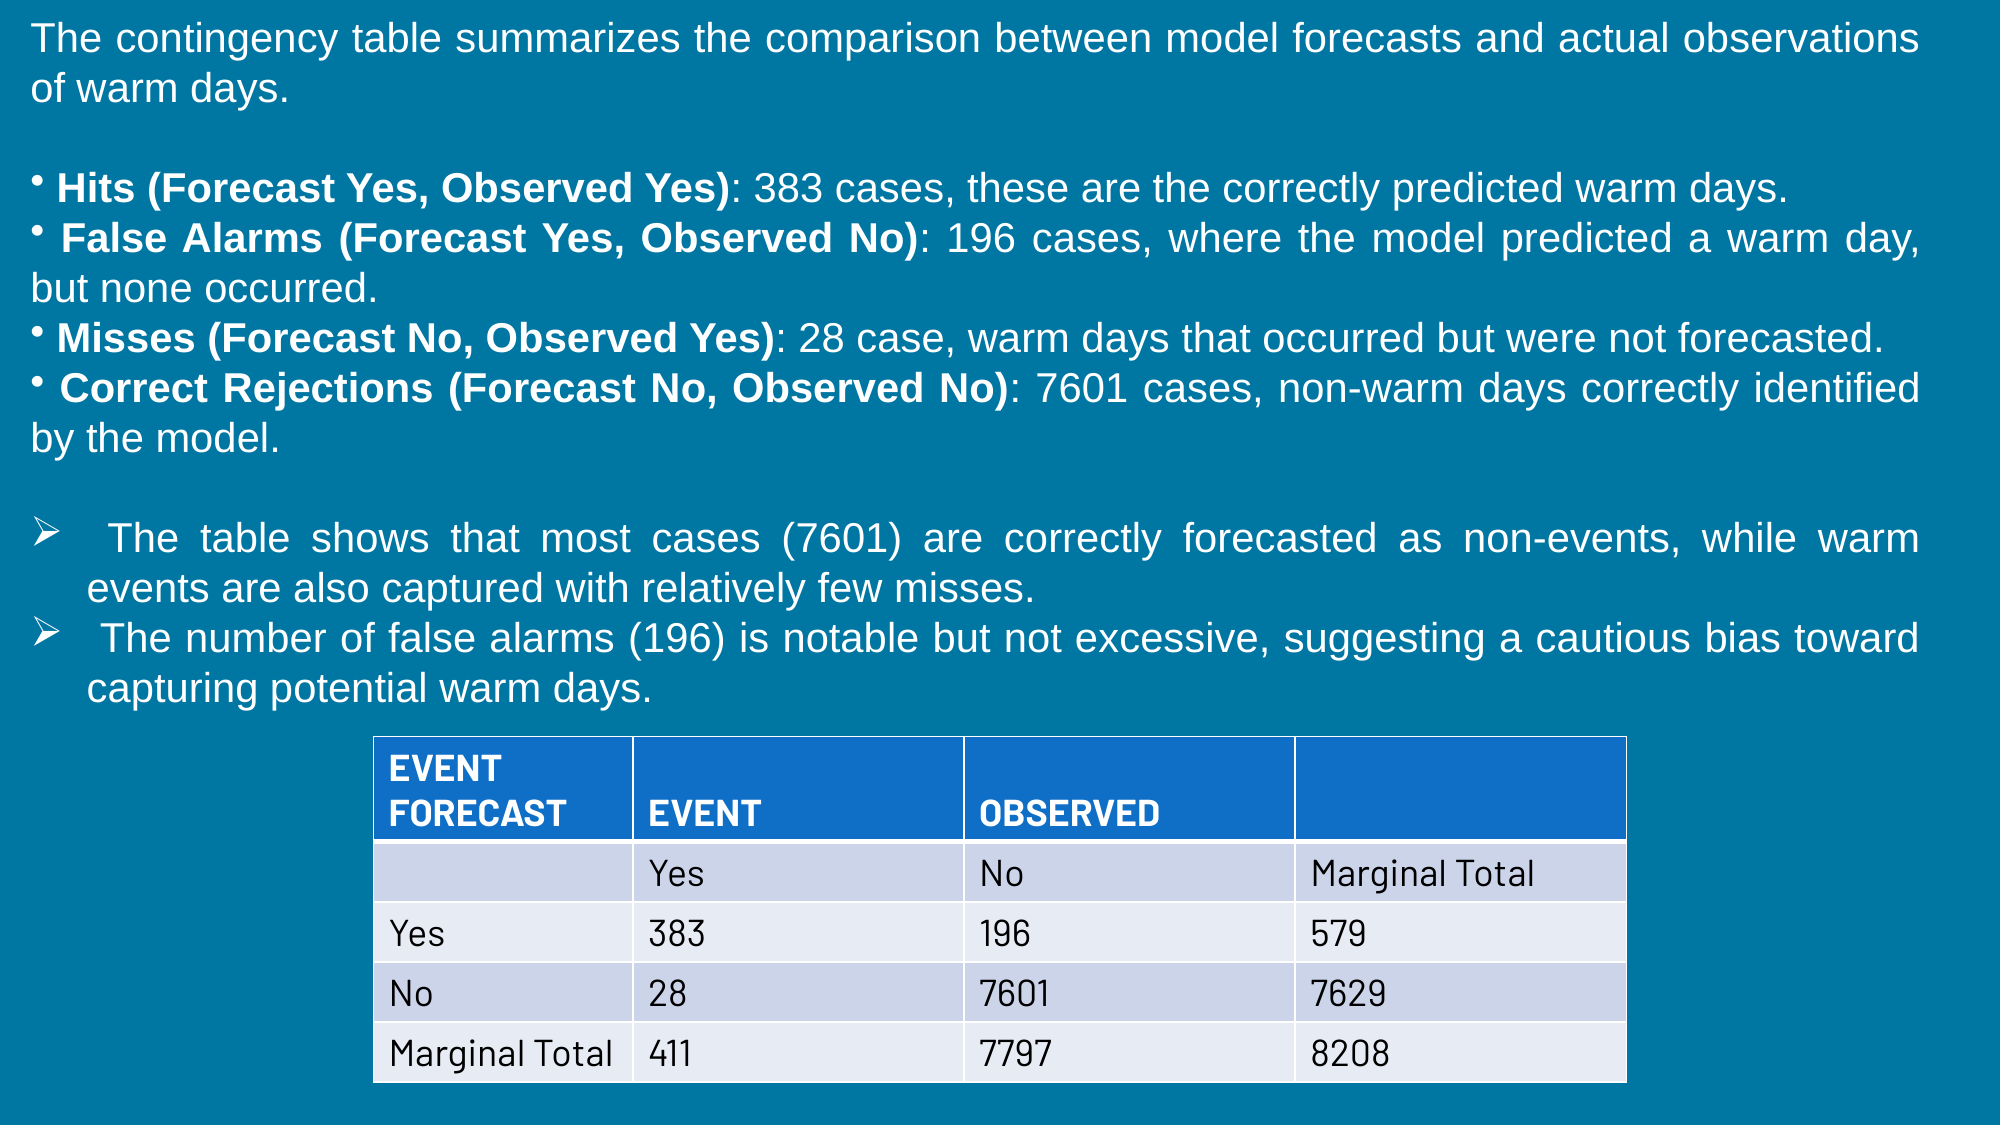

The contingency table summarizes the comparison between model forecasts and actual observations of warm days.

 Hits (Forecast Yes, Observed Yes): 383 cases, these are the correctly predicted warm days.
 False Alarms (Forecast Yes, Observed No): 196 cases, where the model predicted a warm day, but none occurred.
 Misses (Forecast No, Observed Yes): 28 case, warm days that occurred but were not forecasted.
 Correct Rejections (Forecast No, Observed No): 7601 cases, non-warm days correctly identified by the model.

 The table shows that most cases (7601) are correctly forecasted as non-events, while warm events are also captured with relatively few misses.
 The number of false alarms (196) is notable but not excessive, suggesting a cautious bias toward capturing potential warm days.
| EVENT FORECAST | EVENT | OBSERVED |  |
| --- | --- | --- | --- |
|  | Yes | No | Marginal Total |
| Yes | 383 | 196 | 579 |
| No | 28 | 7601 | 7629 |
| Marginal Total | 411 | 7797 | 8208 |